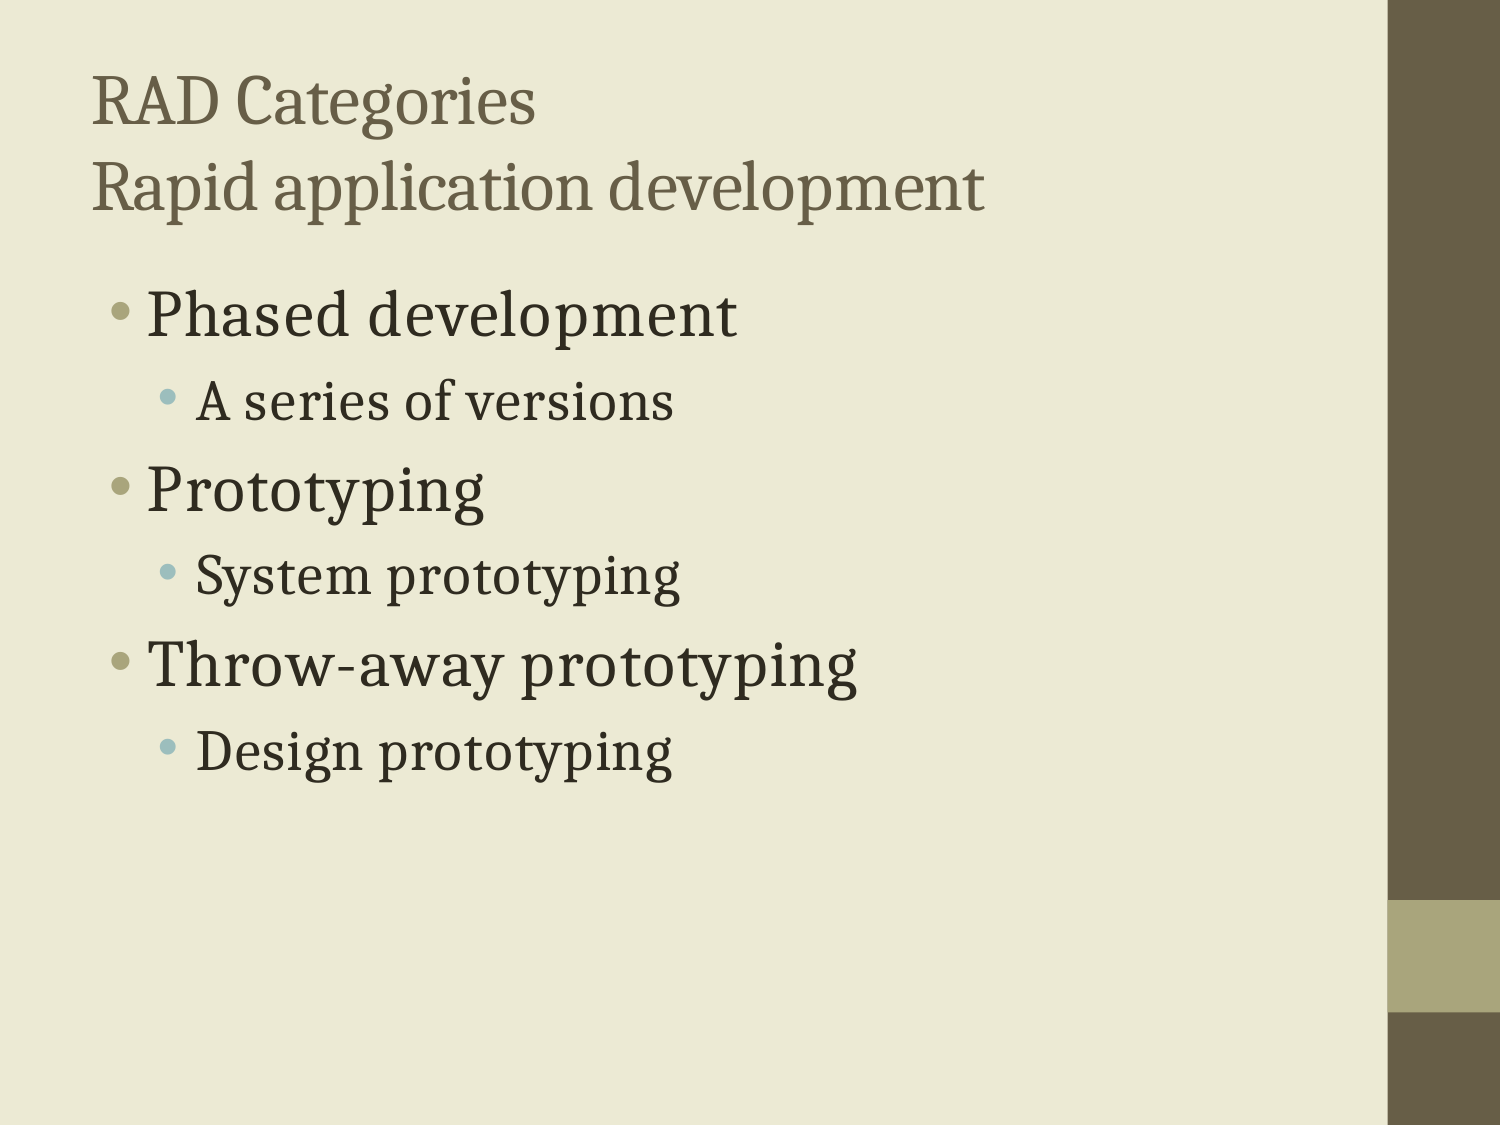

# RAD Categories Rapid application development
Phased development
A series of versions
Prototyping
System prototyping
Throw-away prototyping
Design prototyping